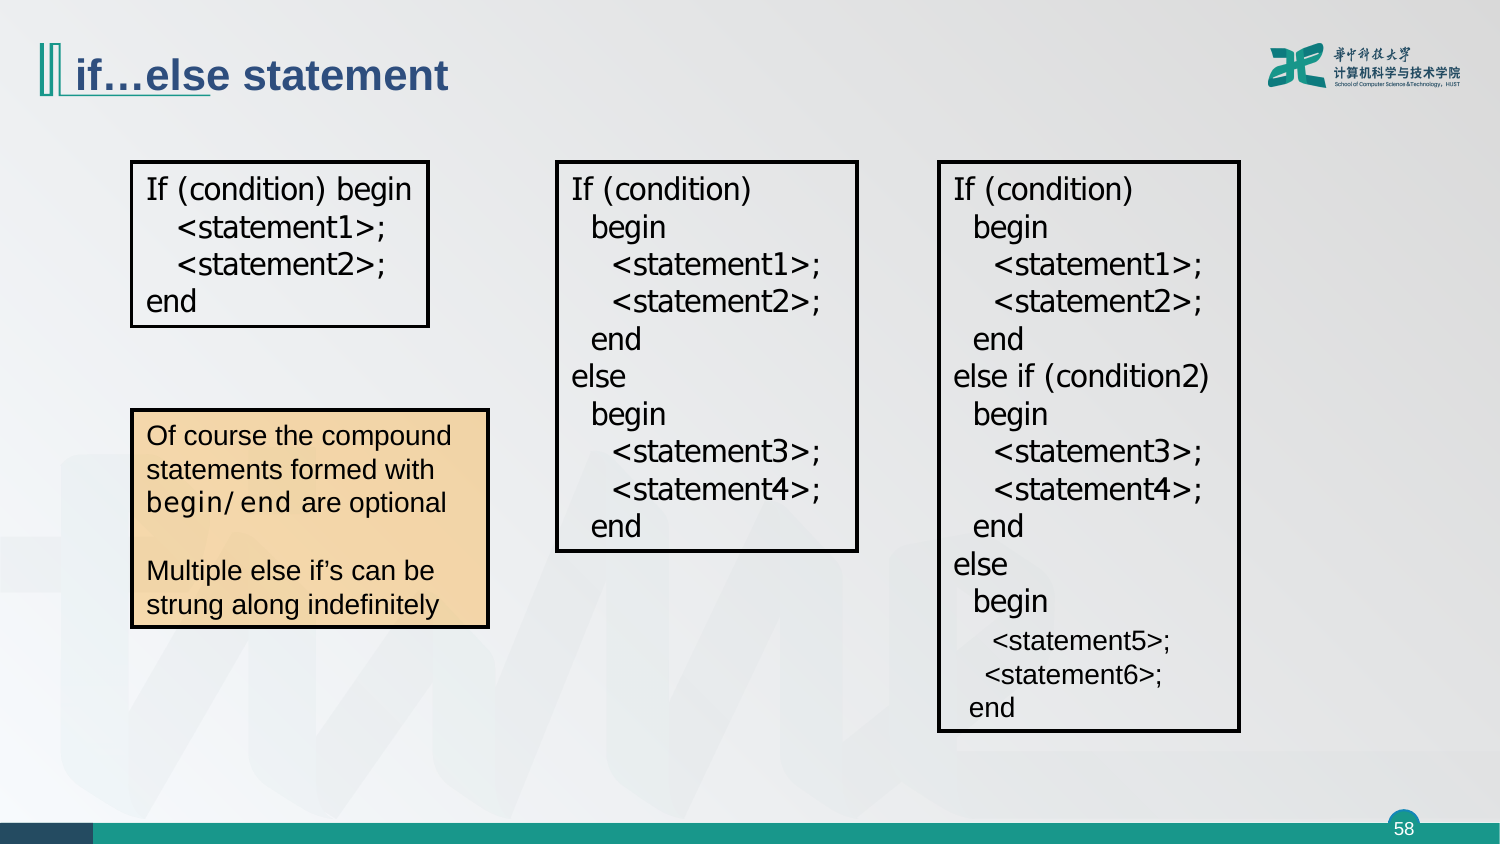

# if…else statement
If (condition) begin
   <statement1>;
   <statement2>;
end
If (condition)
  begin
    <statement1>;
    <statement2>;
  end
else
  begin
    <statement3>;
    <statement4>;
  end
If (condition)
  begin
    <statement1>;
    <statement2>;
  end
else if (condition2)
  begin
    <statement3>;
    <statement4>;
  end
else
  begin
    <statement5>;
    <statement6>;
  end
Of course the compound statements formed with begin/end are optional

Multiple else if’s can be strung along indefinitely